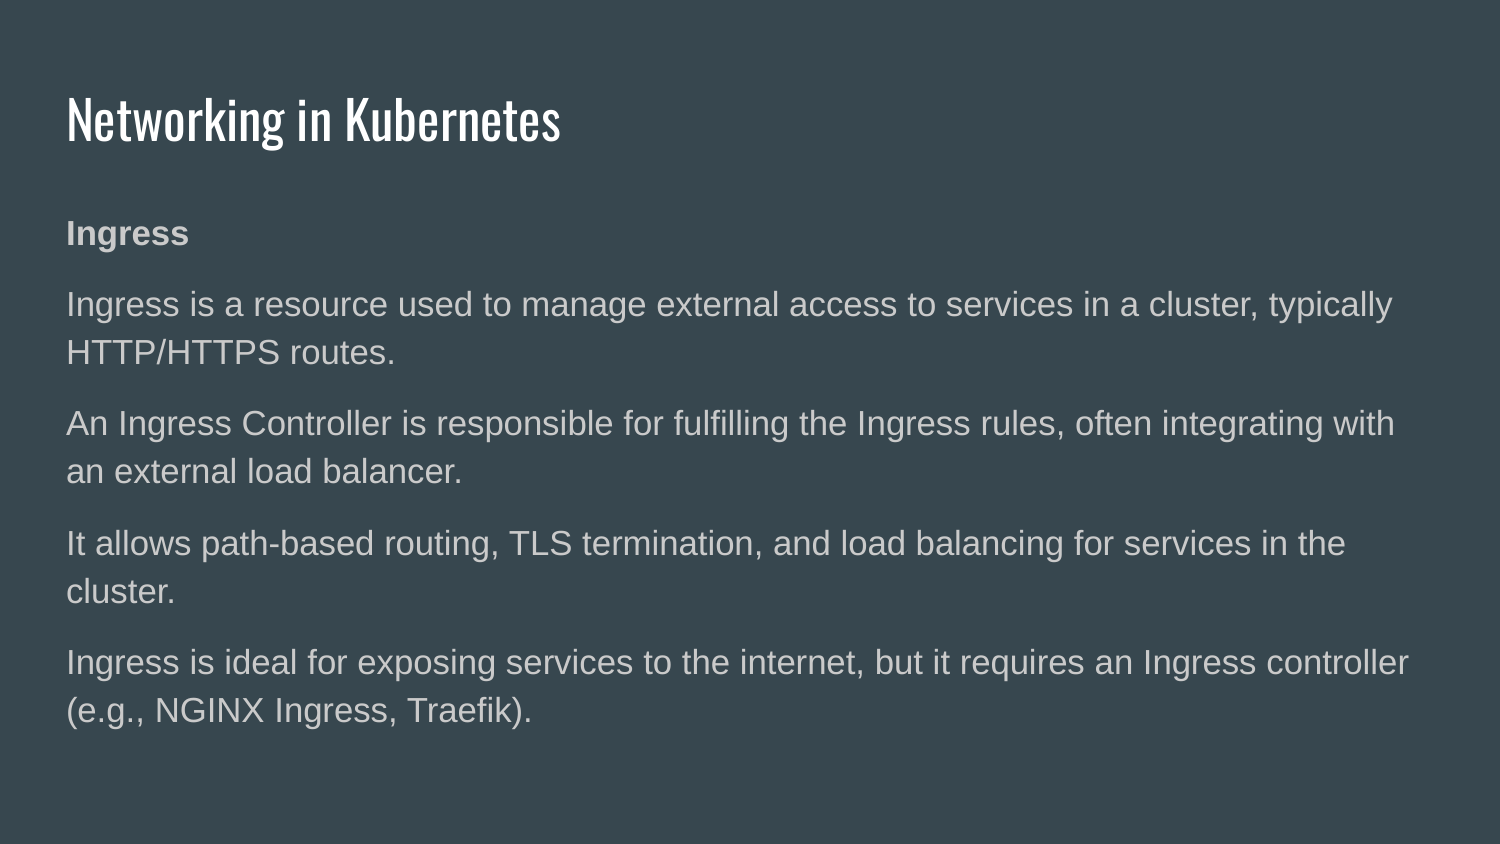

# Networking in Kubernetes
Ingress
Ingress is a resource used to manage external access to services in a cluster, typically HTTP/HTTPS routes.
An Ingress Controller is responsible for fulfilling the Ingress rules, often integrating with an external load balancer.
It allows path-based routing, TLS termination, and load balancing for services in the cluster.
Ingress is ideal for exposing services to the internet, but it requires an Ingress controller (e.g., NGINX Ingress, Traefik).